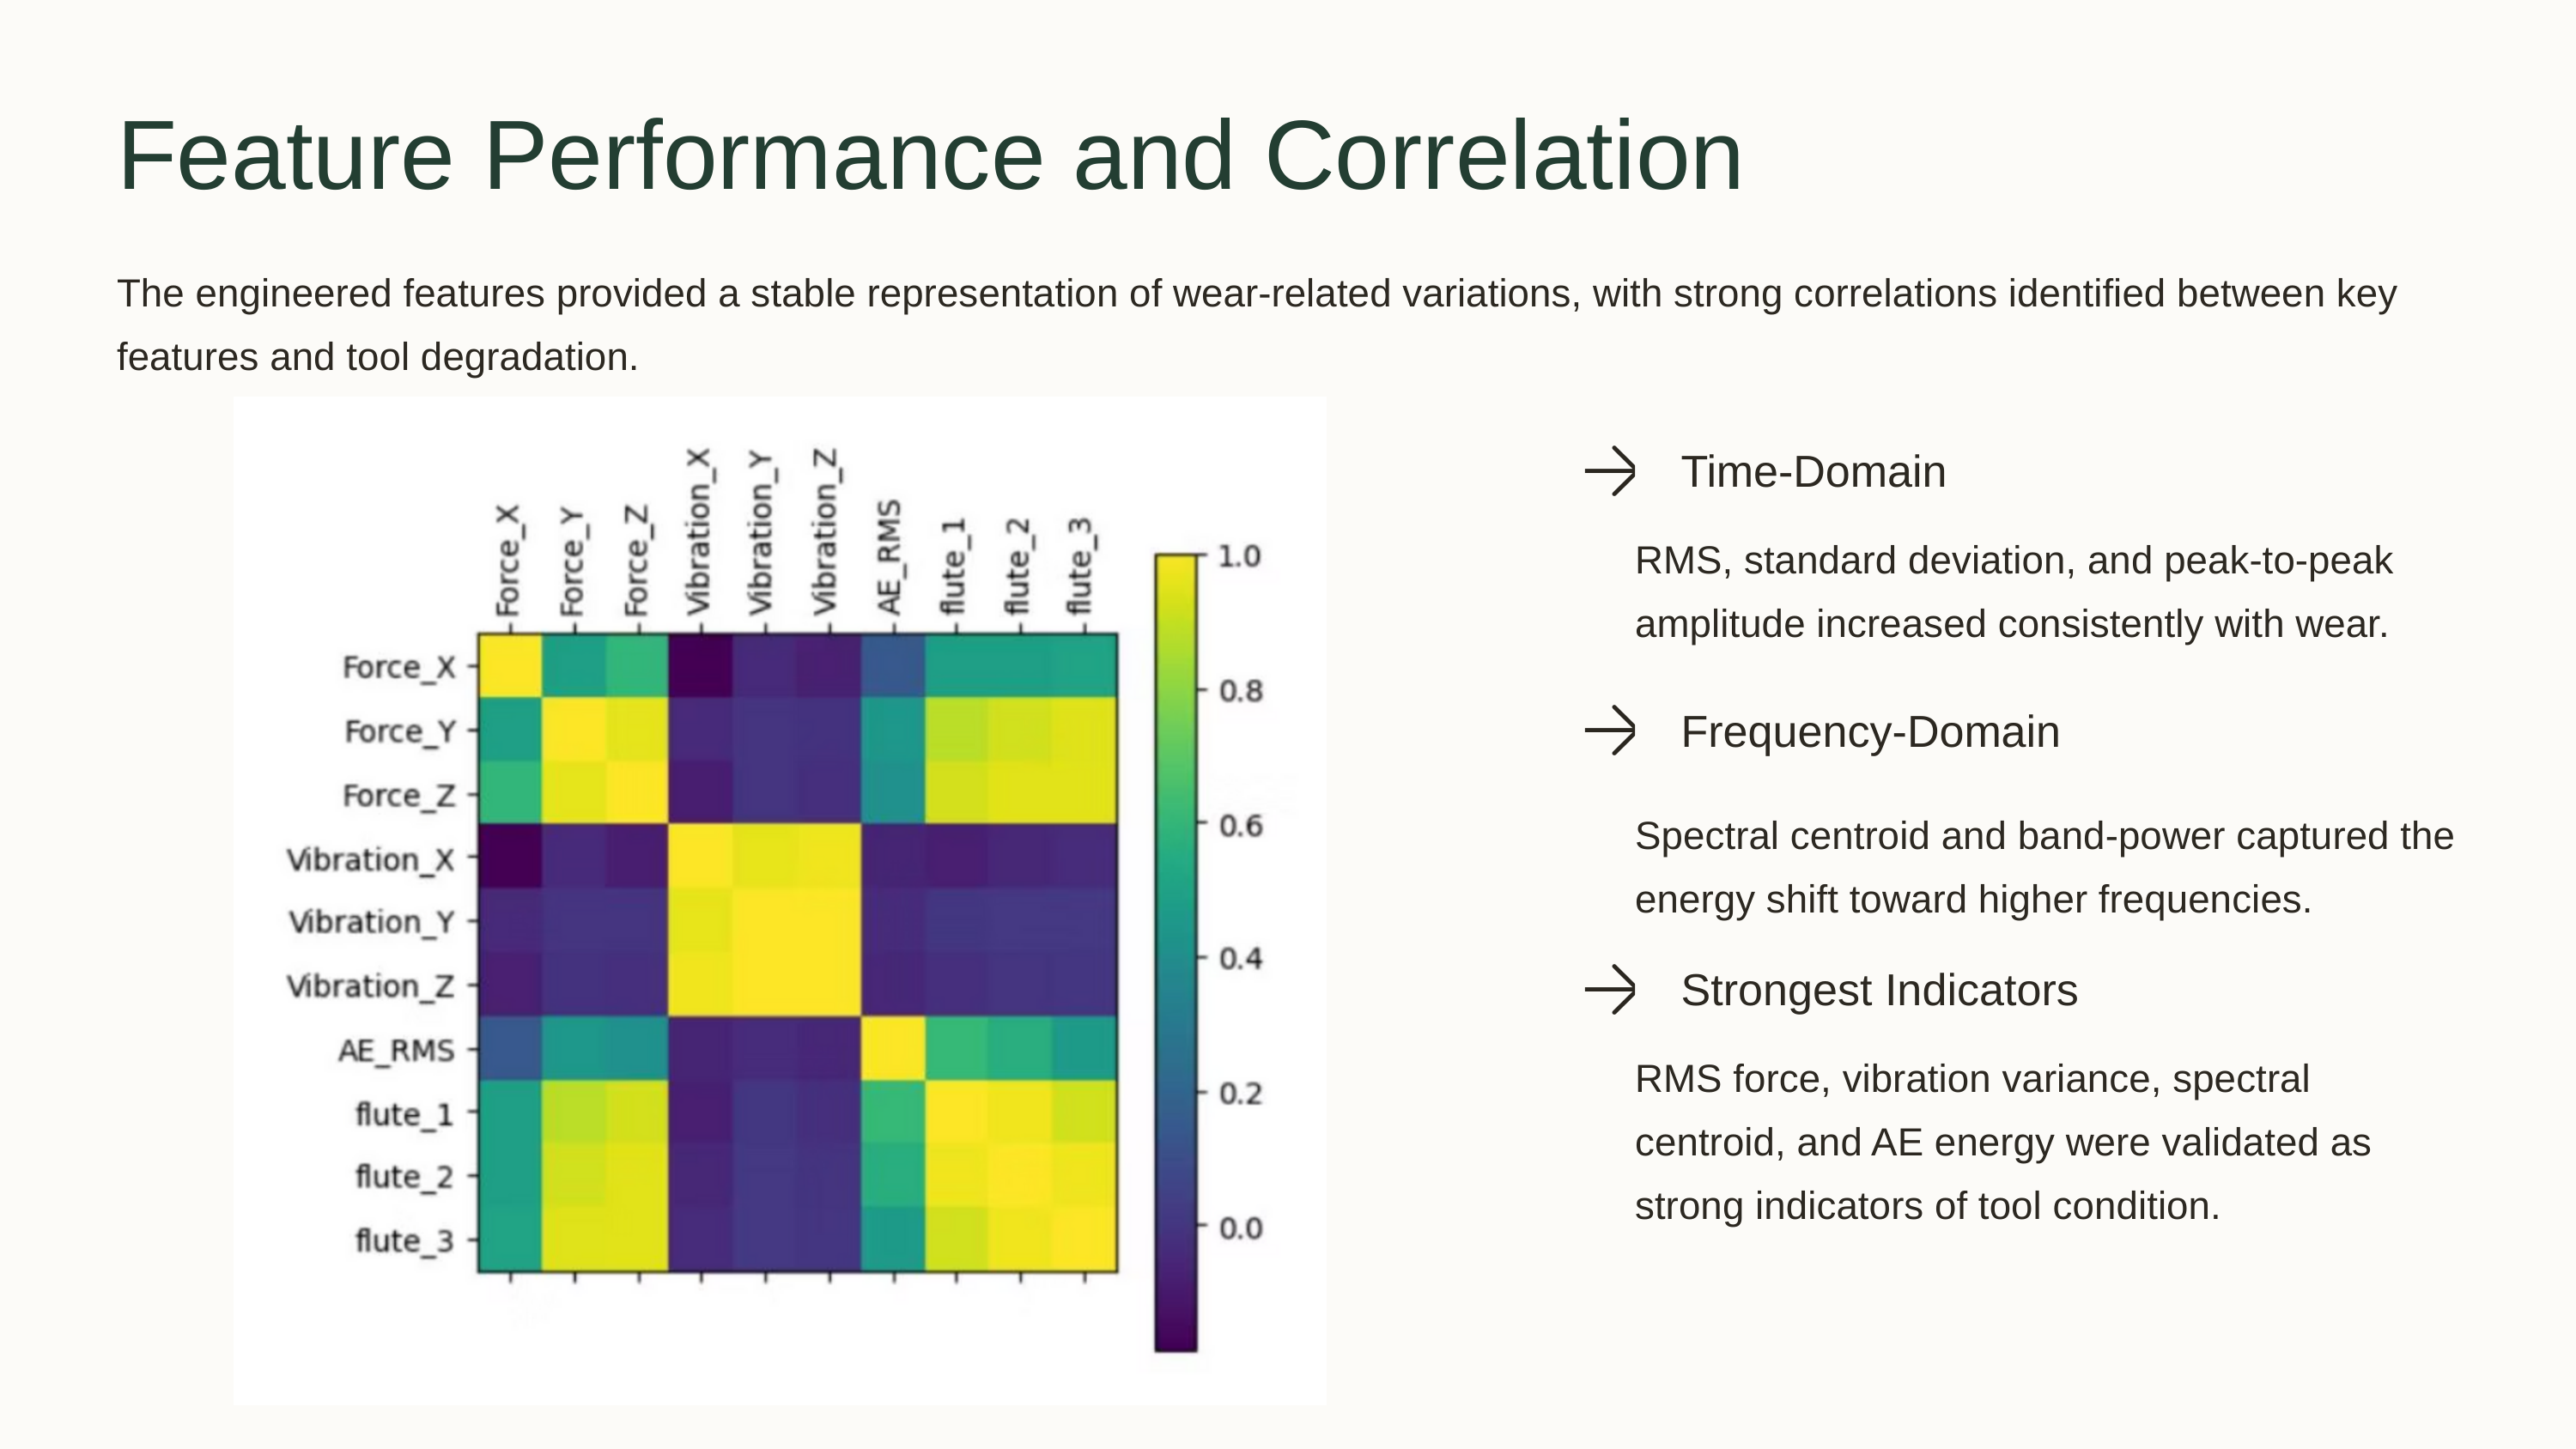

Feature Performance and Correlation
The engineered features provided a stable representation of wear-related variations, with strong correlations identified between key features and tool degradation.

Time-Domain

RMS, standard deviation, and peak-to-peak amplitude increased consistently with wear.
Frequency-Domain

Spectral centroid and band-power captured the energy shift toward higher frequencies.
Strongest Indicators

RMS force, vibration variance, spectral centroid, and AE energy were validated as strong indicators of tool condition.